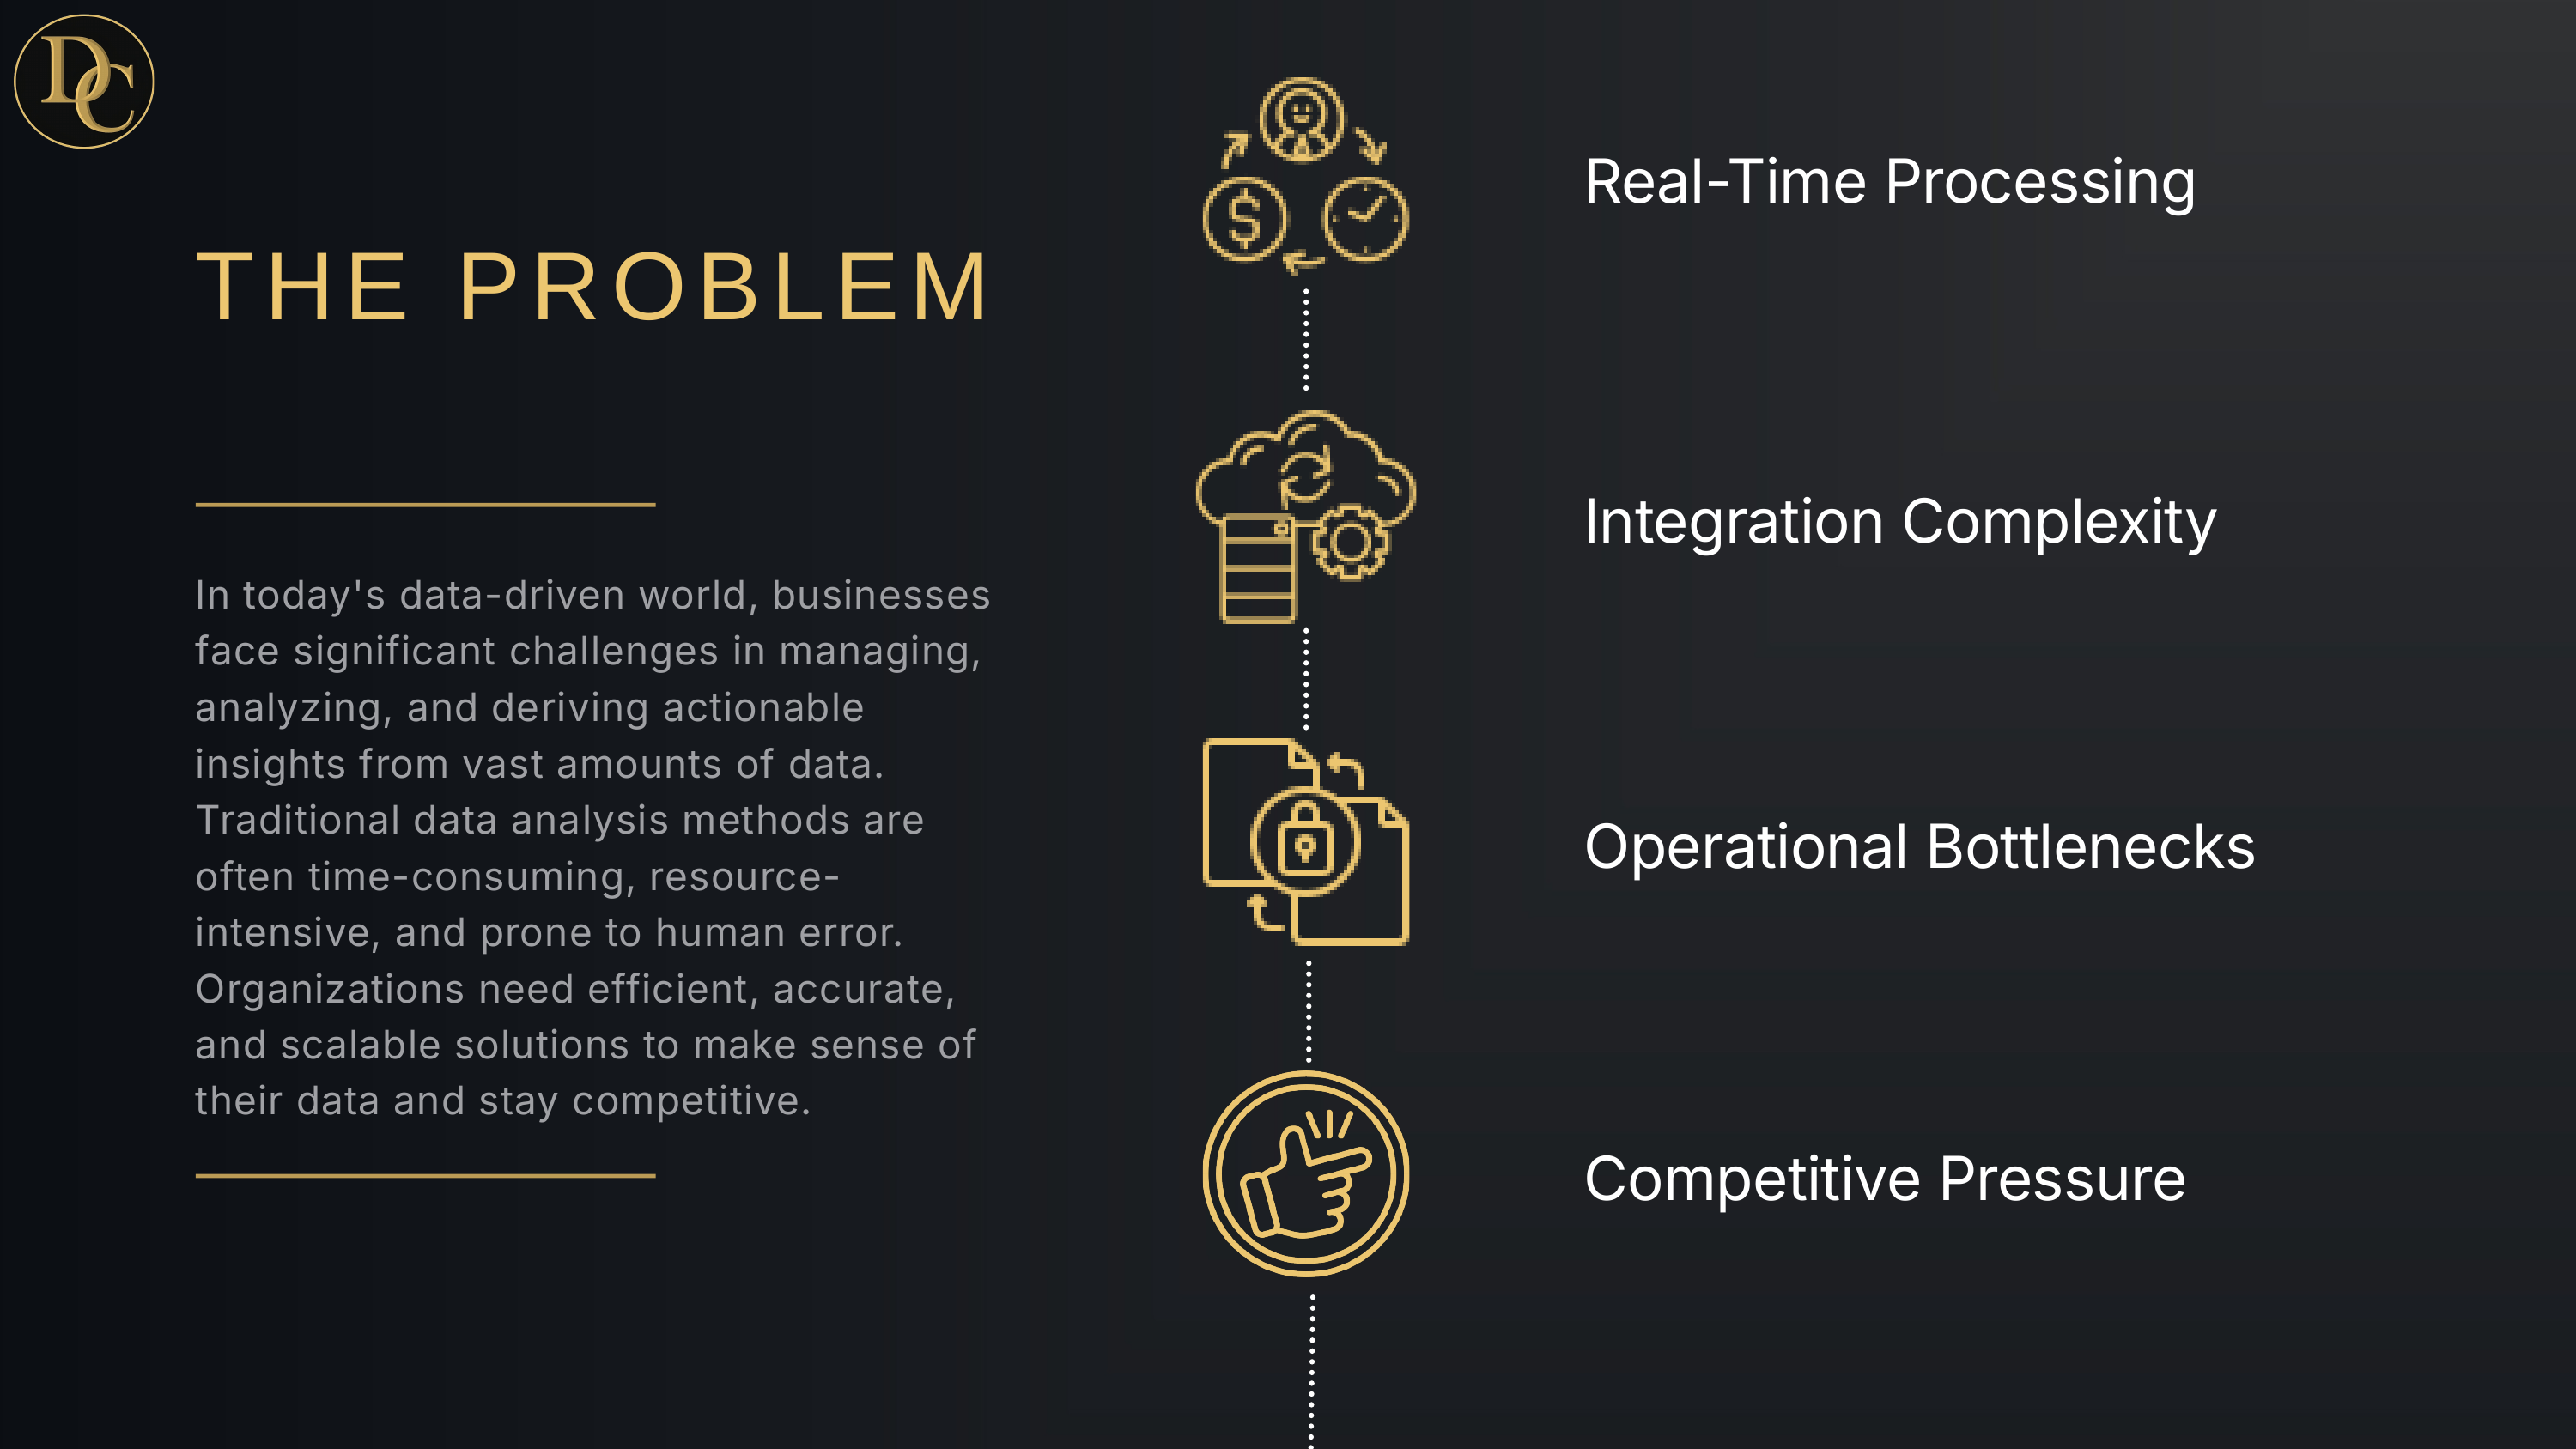

Real-Time Processing
THE PROBLEM

Integration Complexity

In today's data-driven world, businesses face significant challenges in managing, analyzing, and deriving actionable insights from vast amounts of data. Traditional data analysis methods are often time-consuming, resource-intensive, and prone to human error. Organizations need efficient, accurate, and scalable solutions to make sense of their data and stay competitive.

Operational Bottlenecks

Competitive Pressure